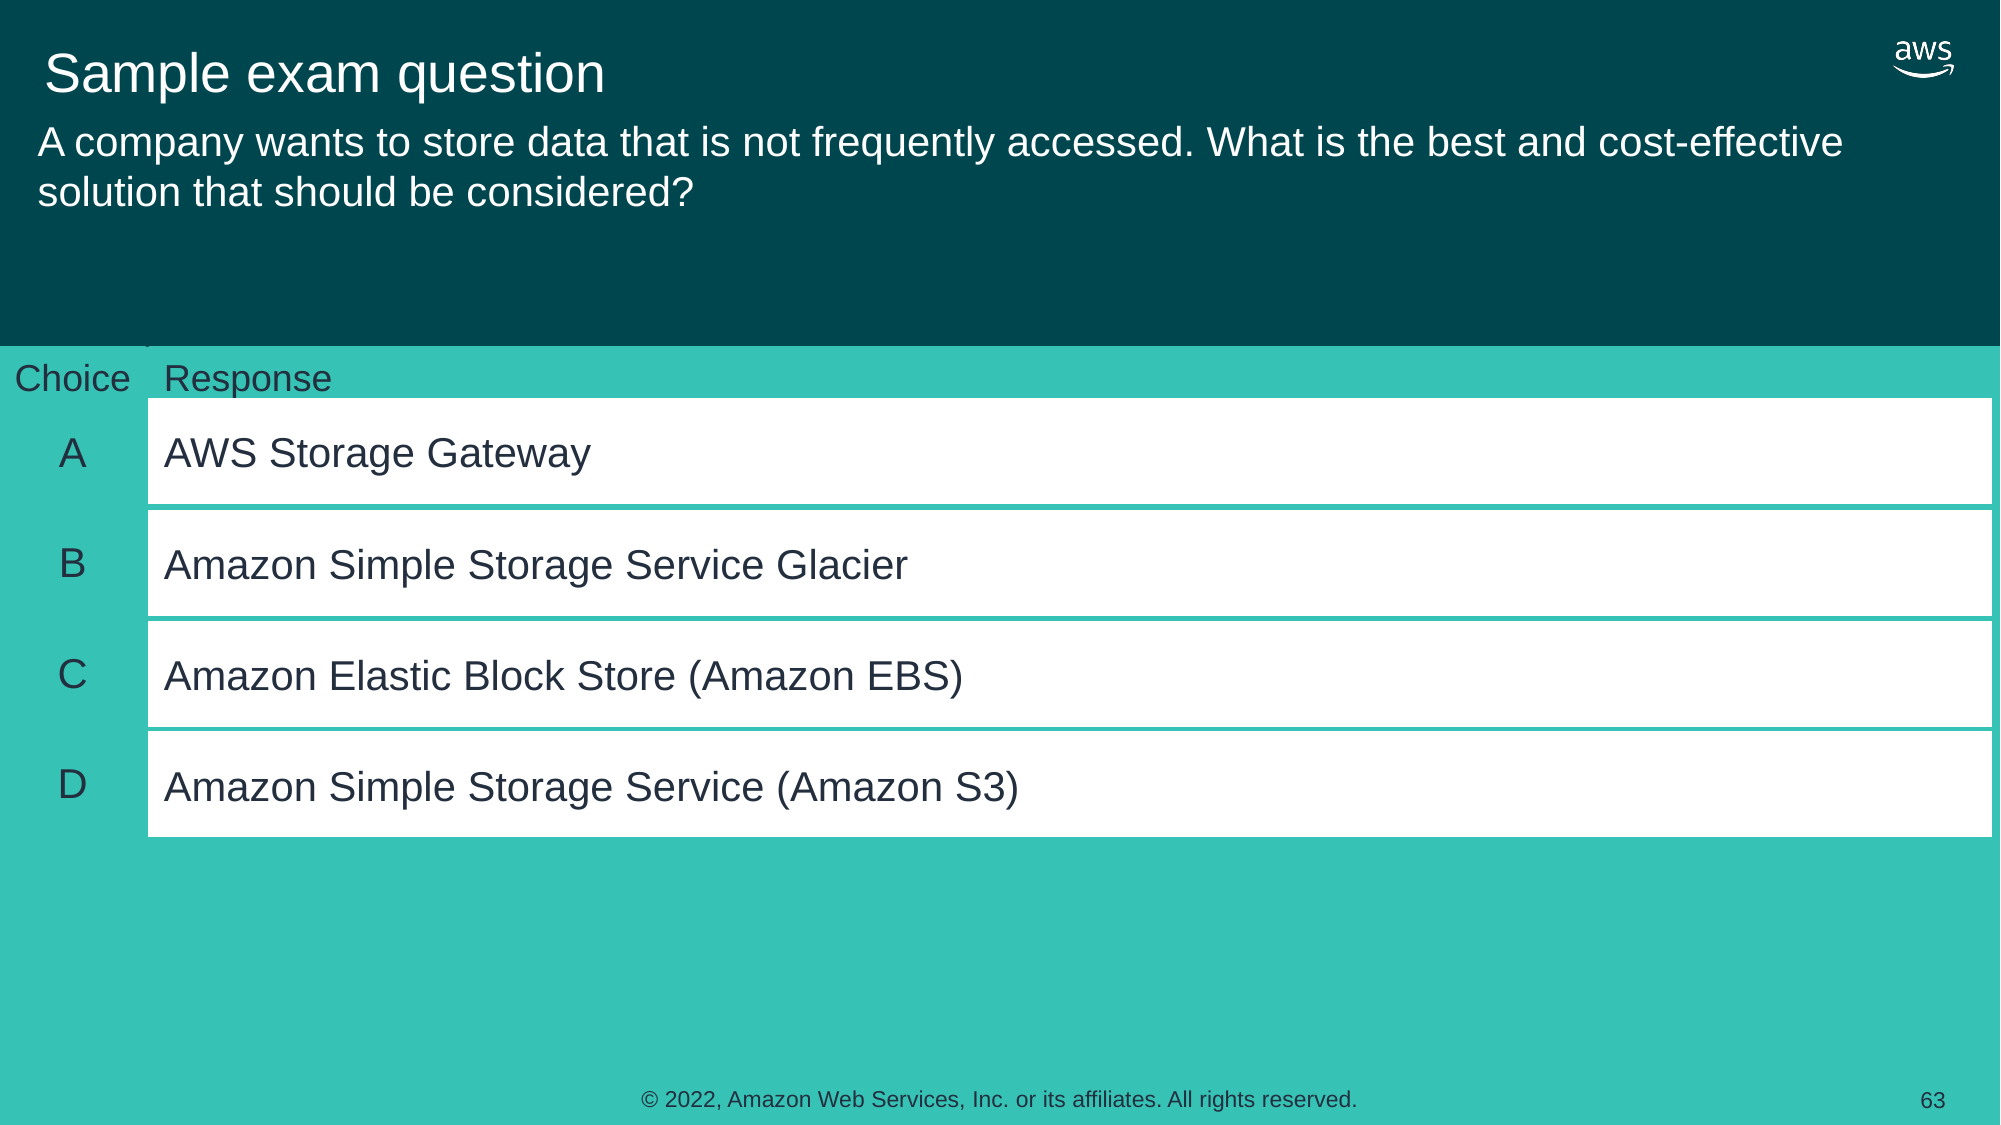

# Sample exam question
A company wants to store data that is not frequently accessed. What is the best and cost-effective solution that should be considered?
Choice
Response
A
AWS Storage Gateway
B
Amazon Simple Storage Service Glacier
C
Amazon Elastic Block Store (Amazon EBS)
D
Amazon Simple Storage Service (Amazon S3)
63